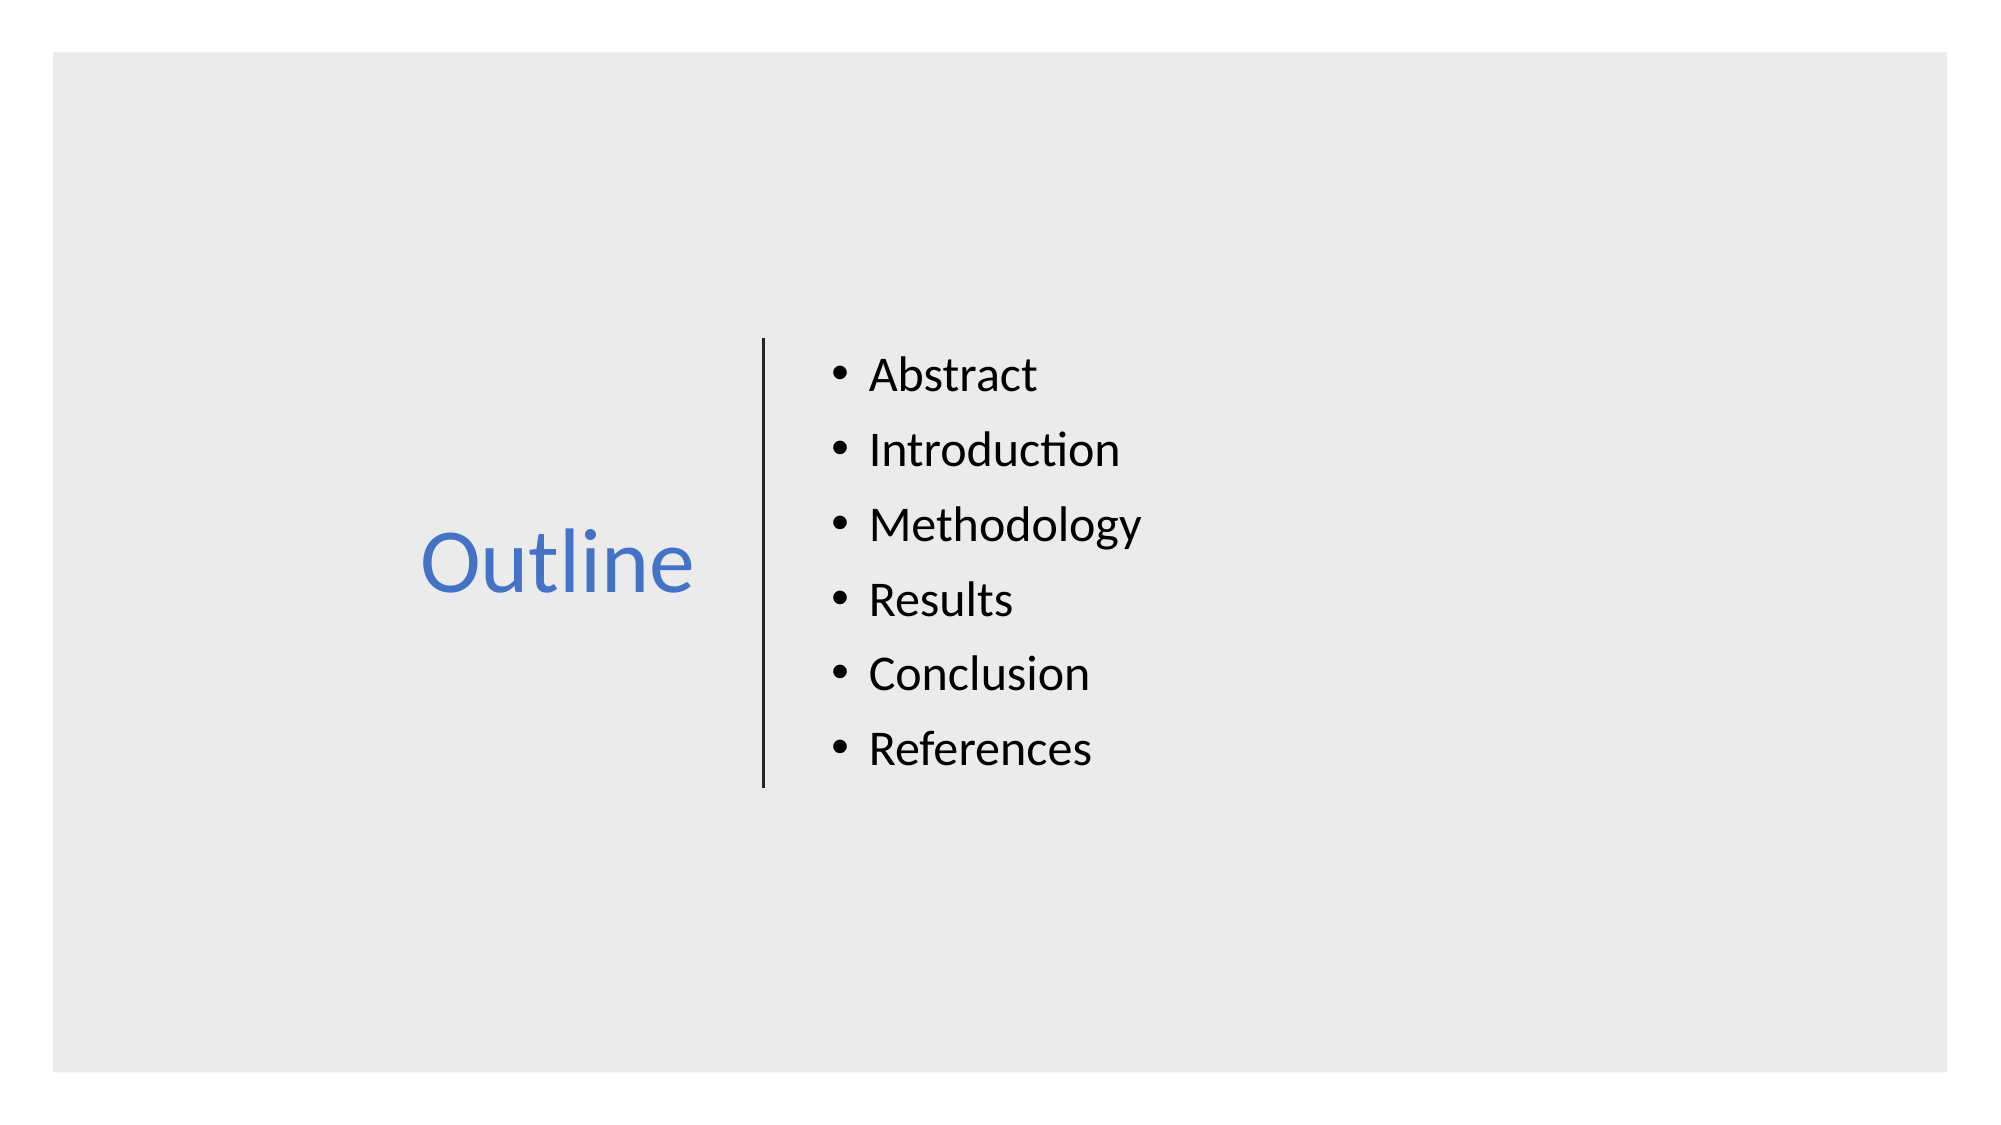

# Outline
Abstract
Introduction
Methodology
Results
Conclusion
References